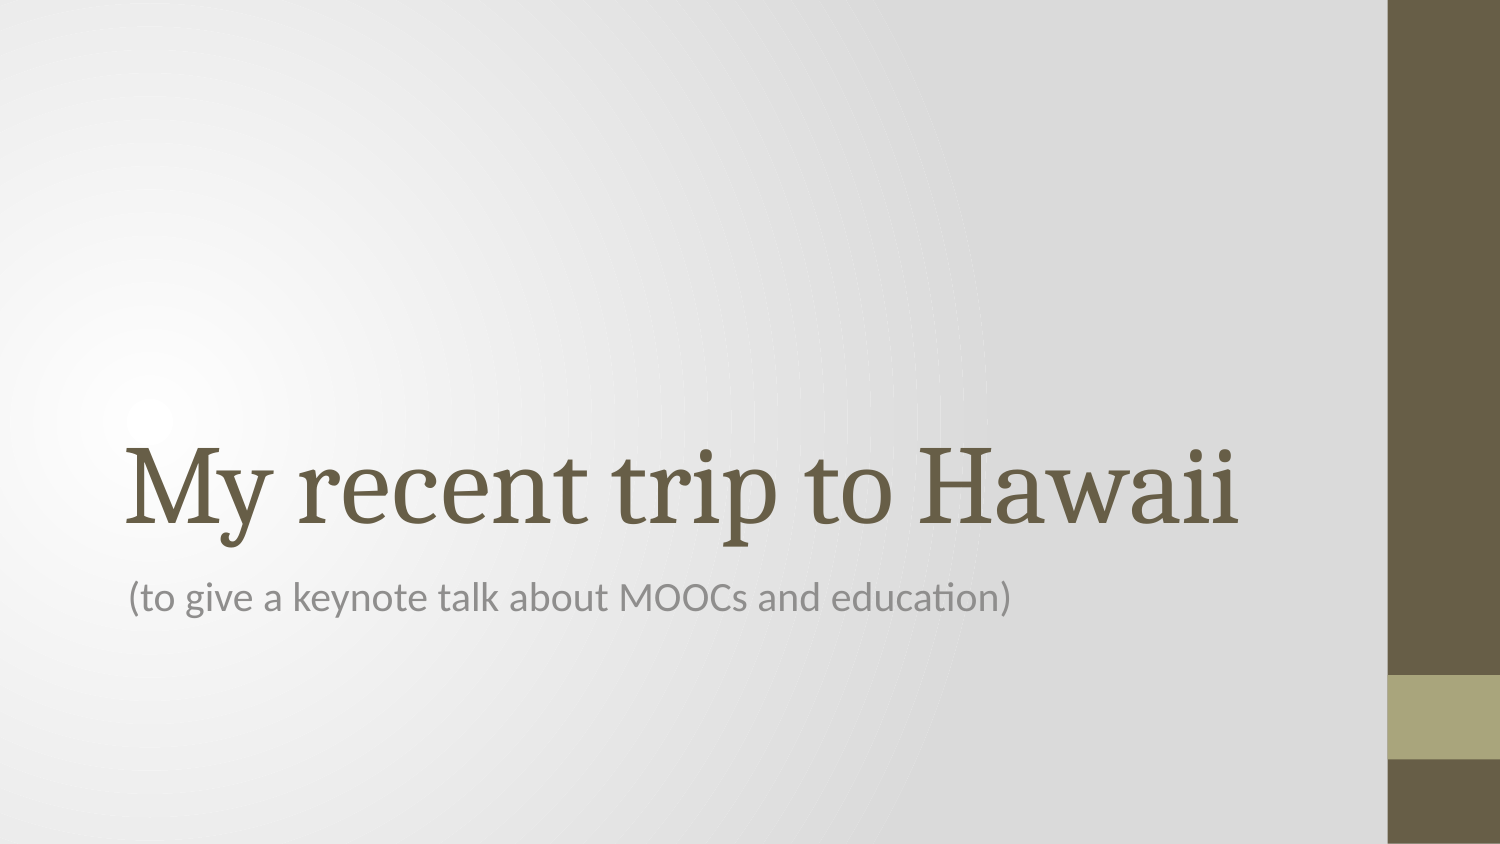

# My recent trip to Hawaii
(to give a keynote talk about MOOCs and education)